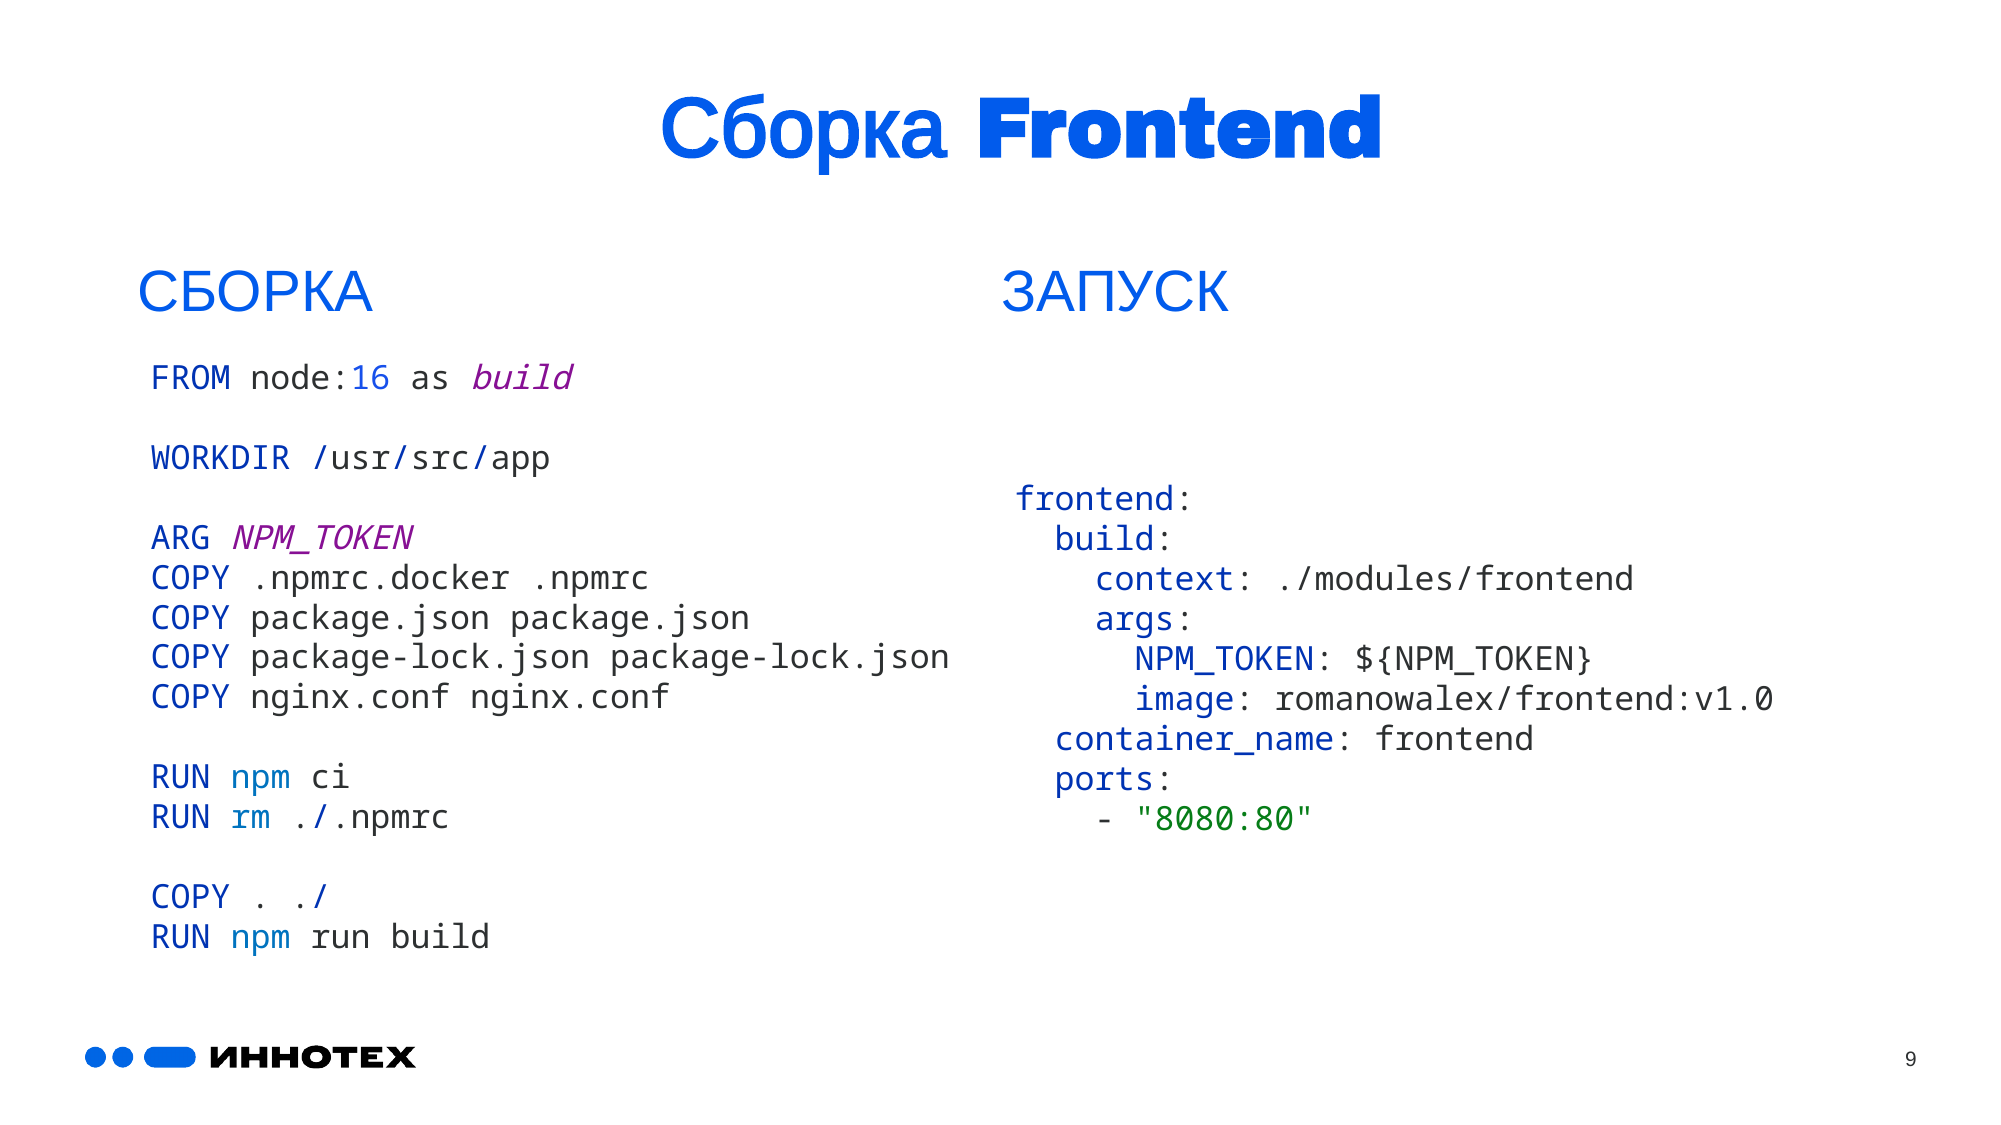

# Сборка Frontend
СБОРКА
ЗАПУСК
FROM node:16 as build
WORKDIR /usr/src/app
ARG NPM_TOKEN
COPY .npmrc.docker .npmrc
COPY package.json package.json
COPY package-lock.json package-lock.json
COPY nginx.conf nginx.conf
RUN npm ci
RUN rm ./.npmrc
COPY . ./
RUN npm run build
frontend:
  build:
    context: ./modules/frontend
    args:
      NPM_TOKEN: ${NPM_TOKEN}
      image: romanowalex/frontend:v1.0
  container_name: frontend
  ports:
    - "8080:80"
9